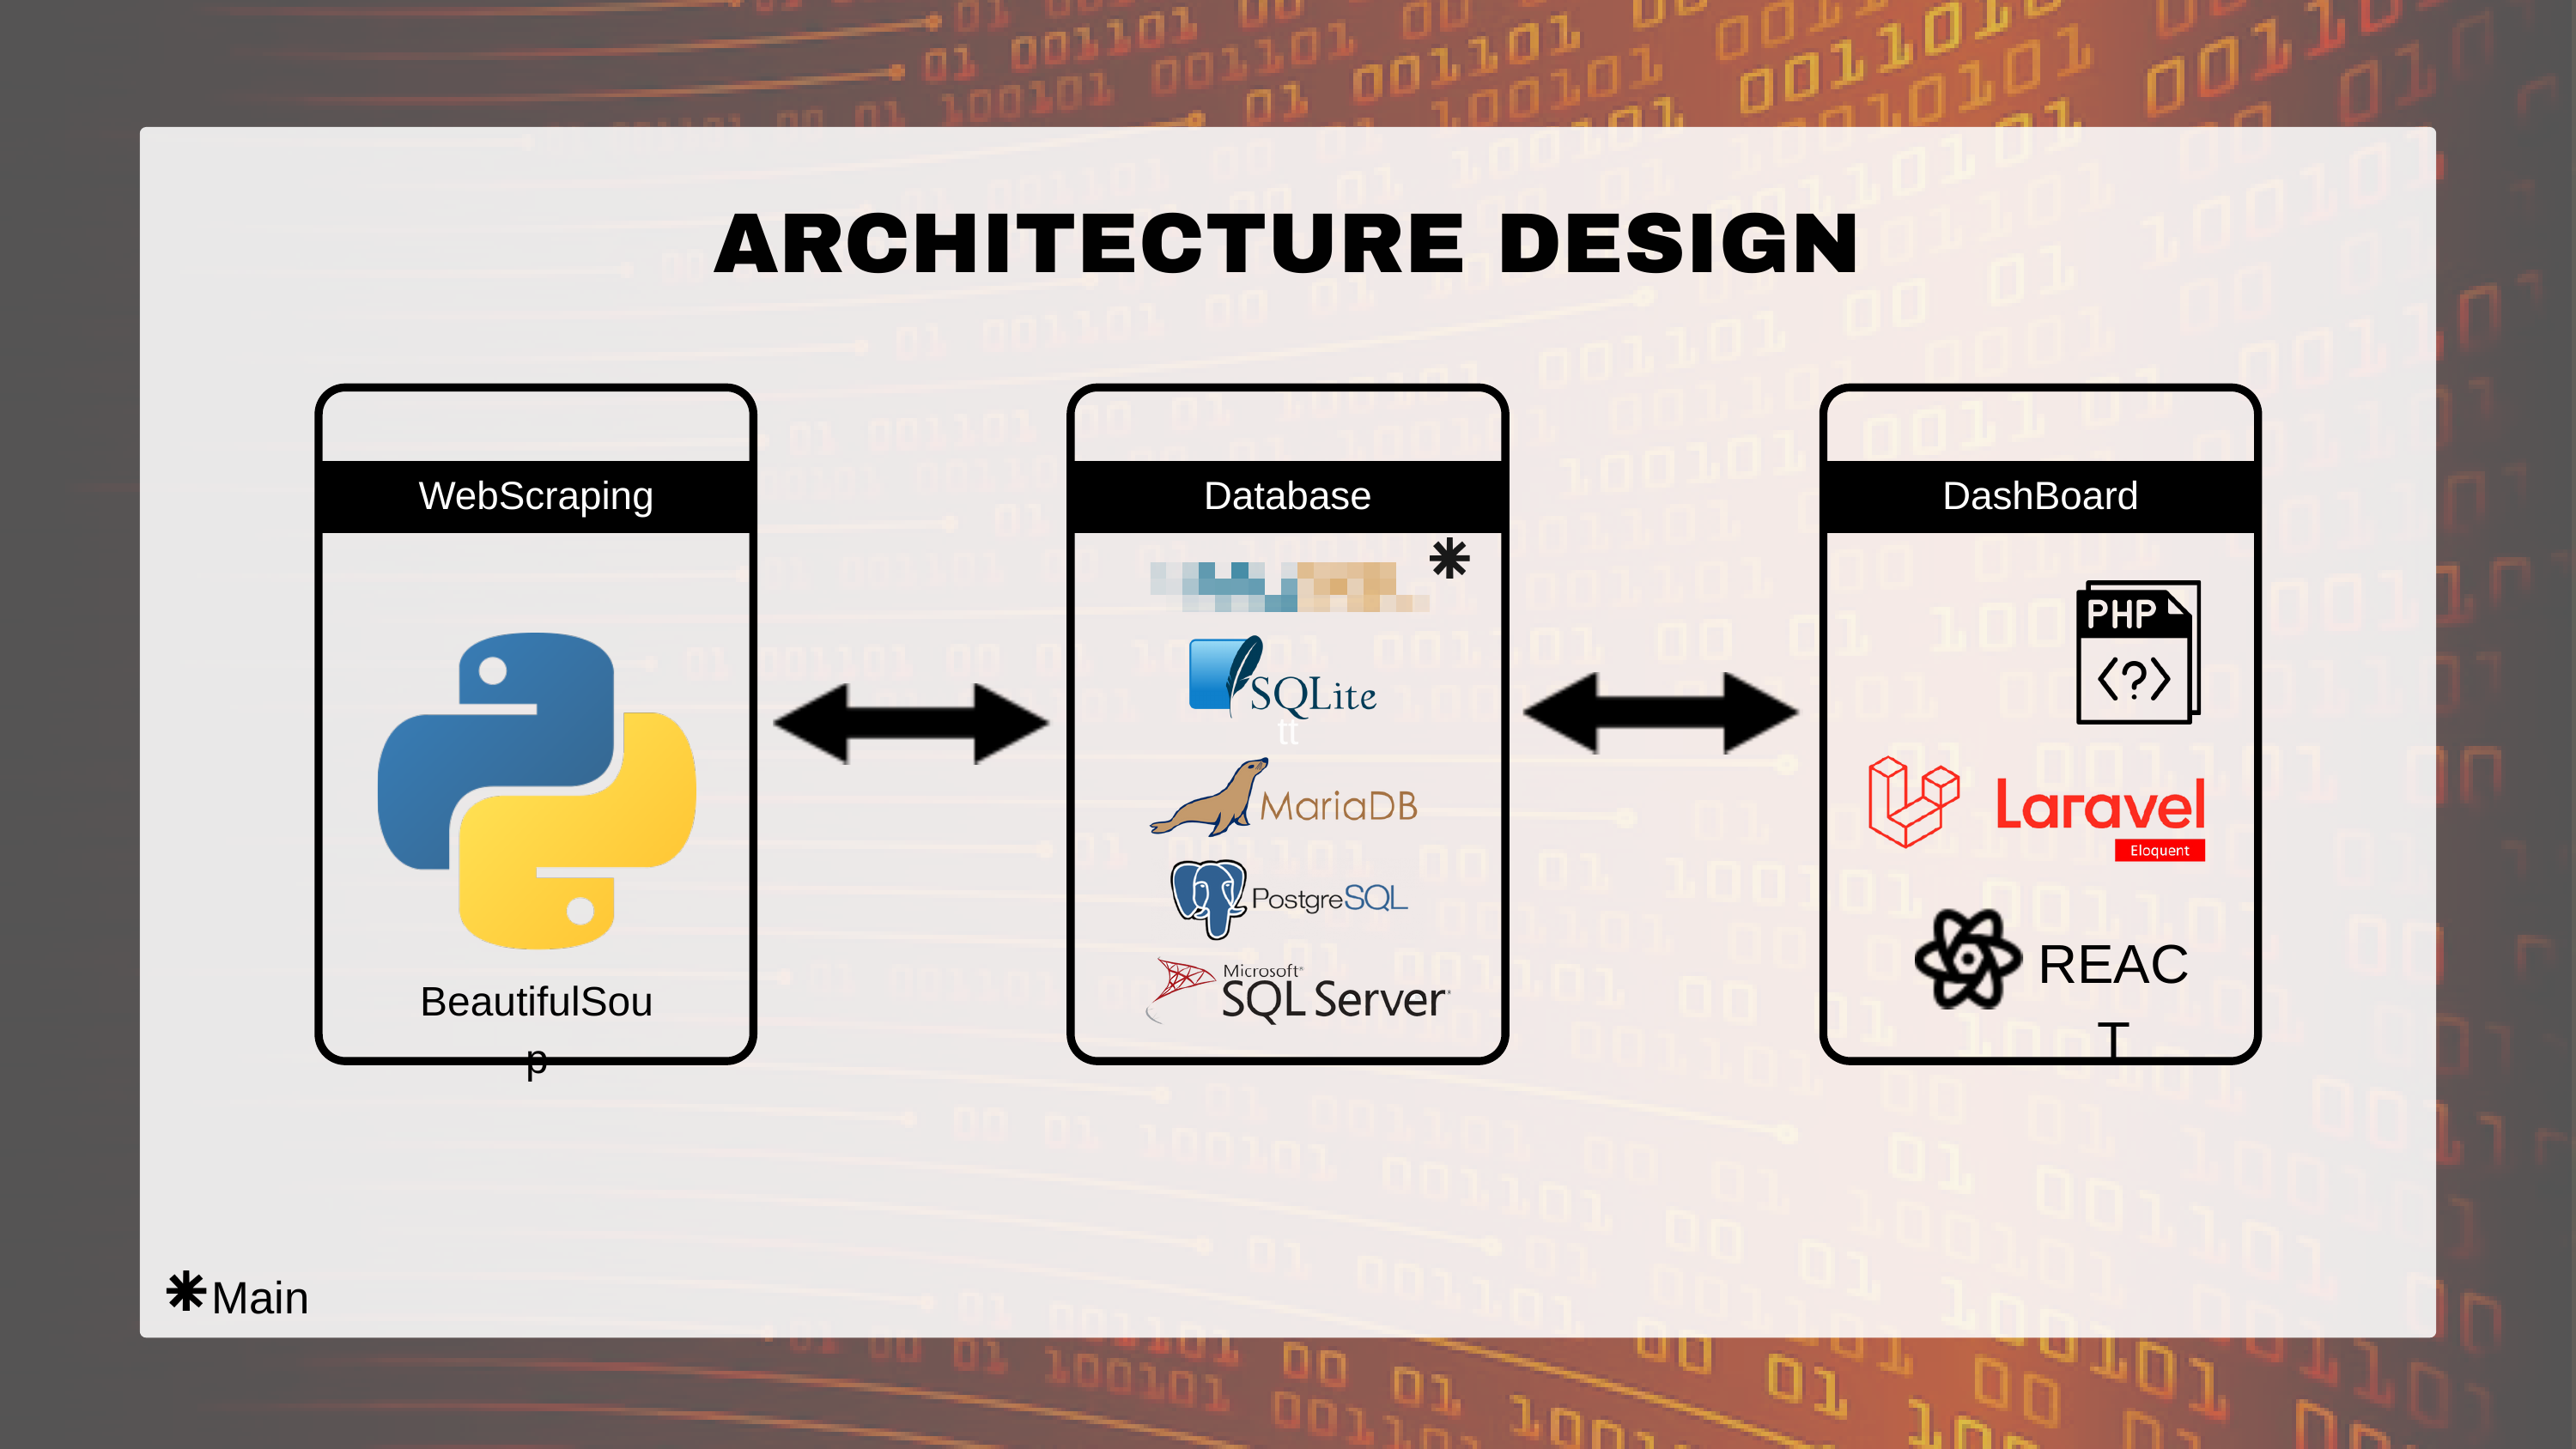

tt
ARCHITECTURE DESIGN

WebScraping

Database

DashBoard

REACT

BeautifulSoup
Main